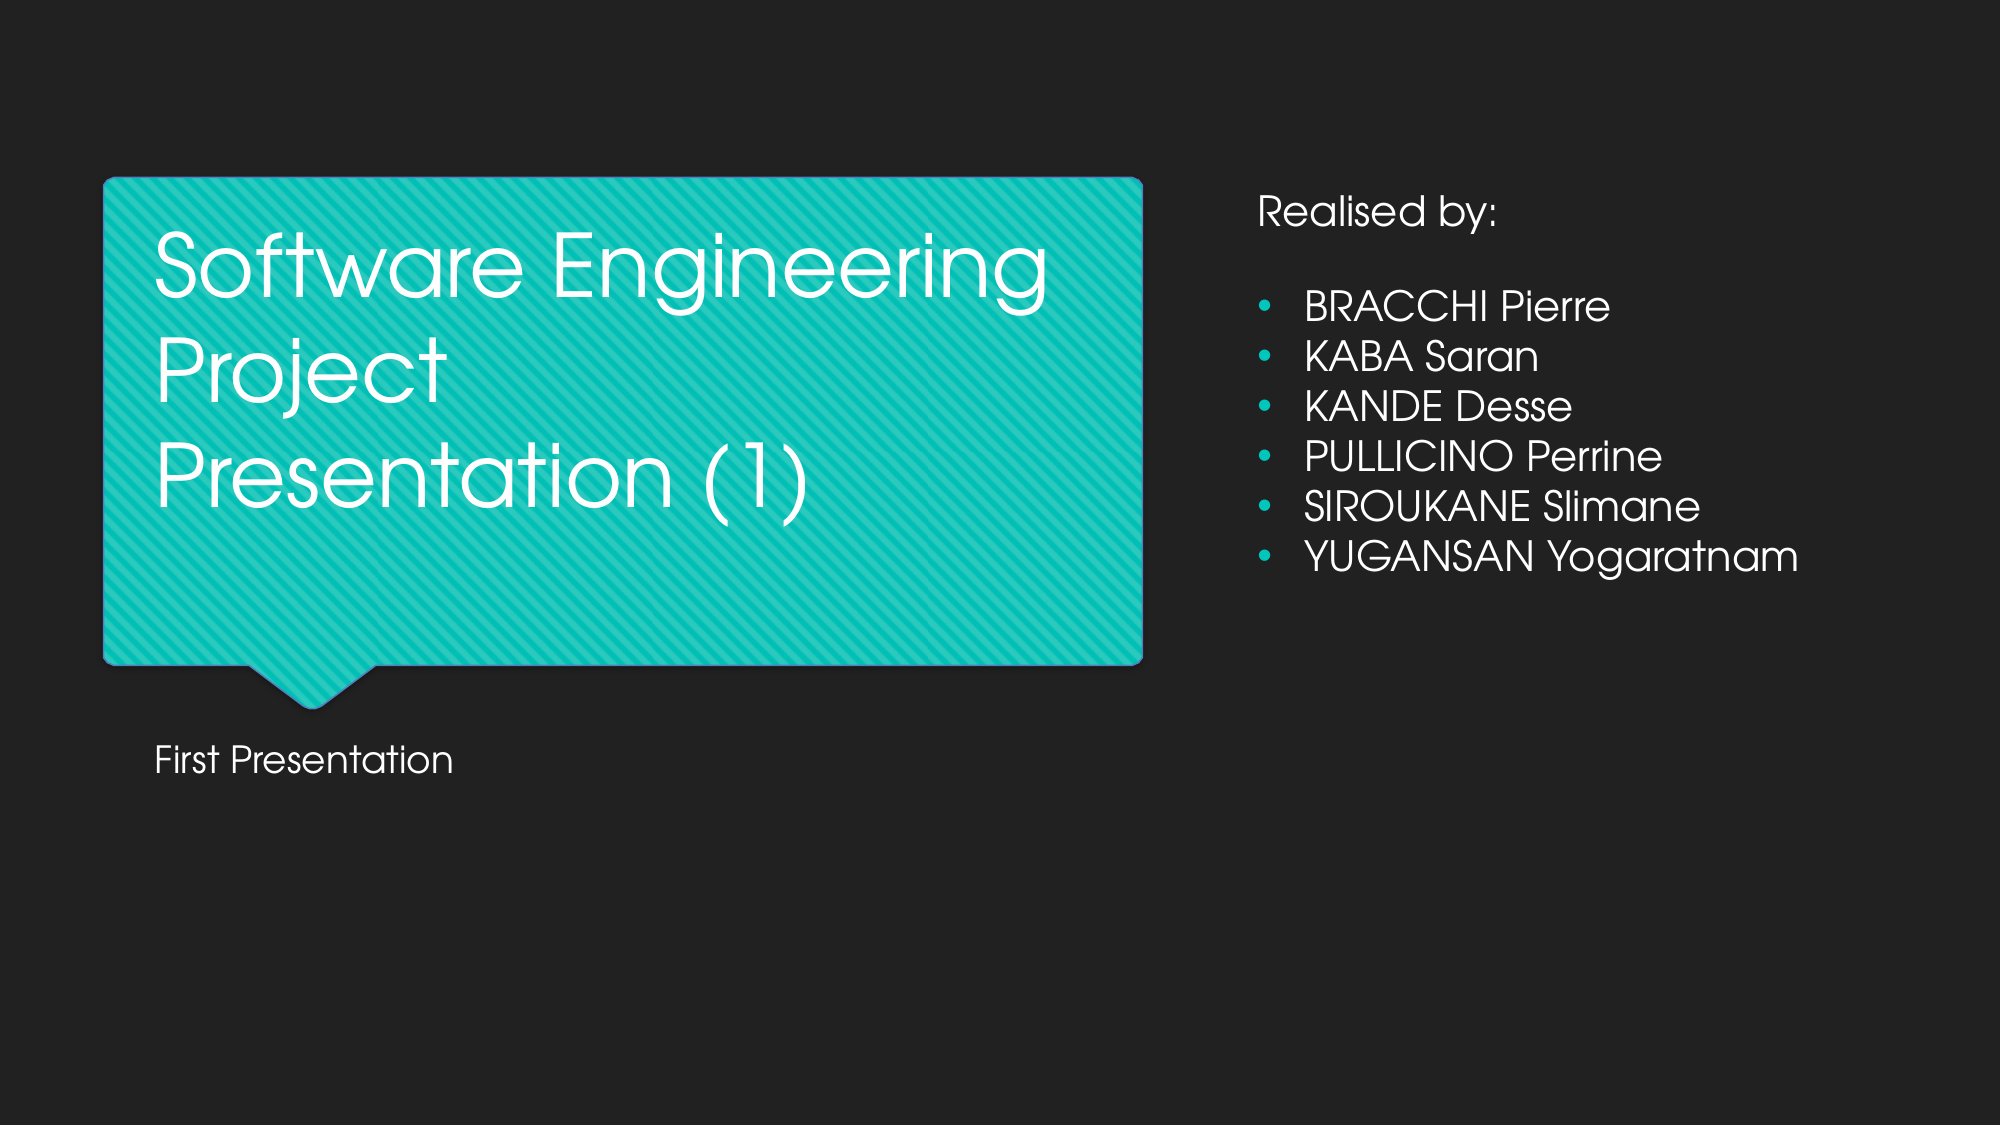

Realised by:

BRACCHI Pierre
KABA Saran
KANDE Desse
PULLICINO Perrine
SIROUKANE Slimane
YUGANSAN Yogaratnam
Software Engineering
Project
Presentation (1)

First Presentation